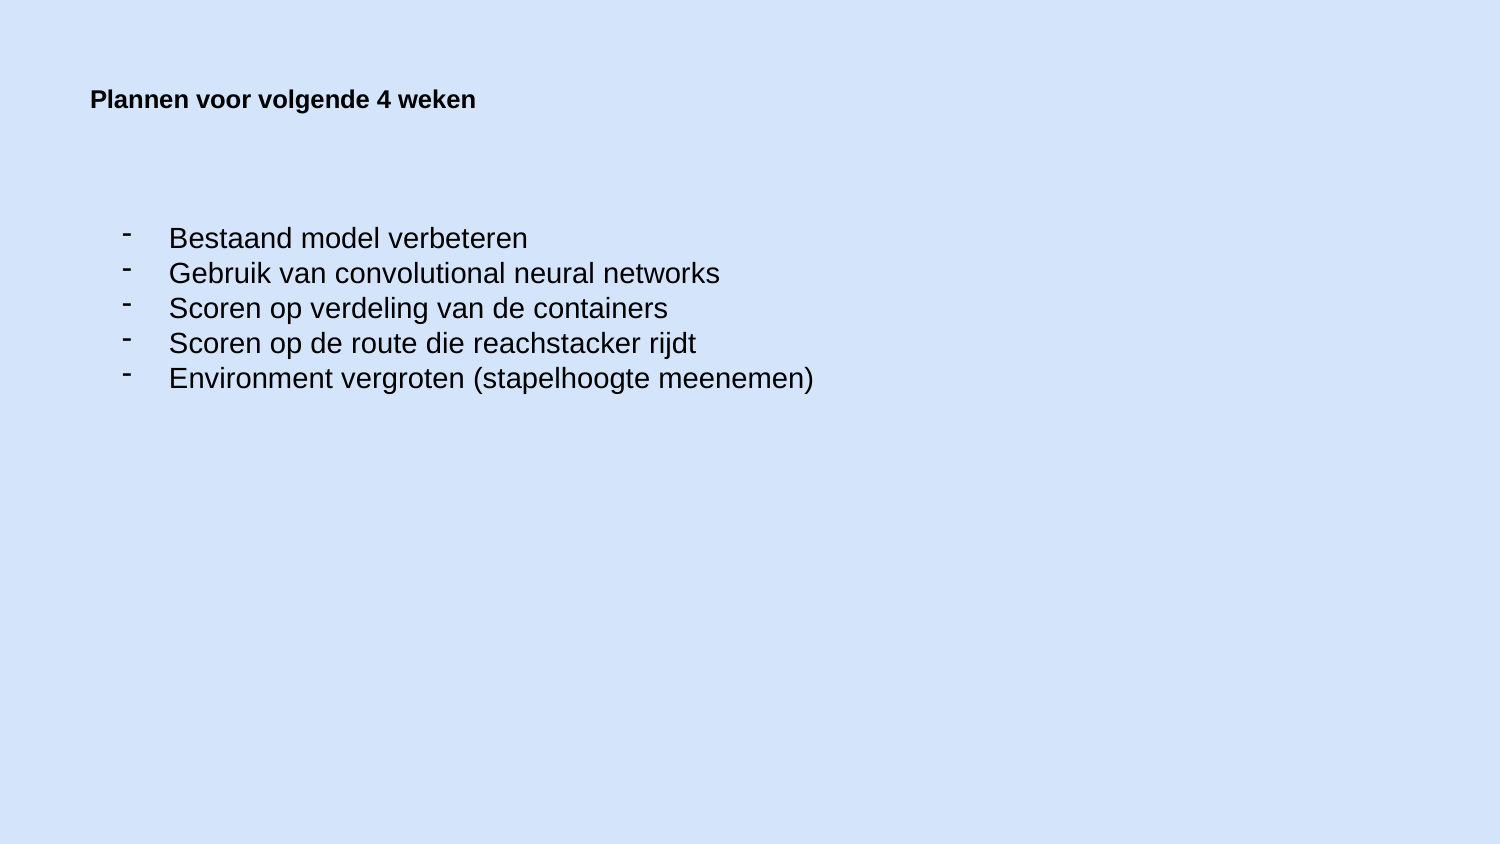

# Plannen voor volgende 4 weken
Bestaand model verbeteren
Gebruik van convolutional neural networks
Scoren op verdeling van de containers
Scoren op de route die reachstacker rijdt
Environment vergroten (stapelhoogte meenemen)